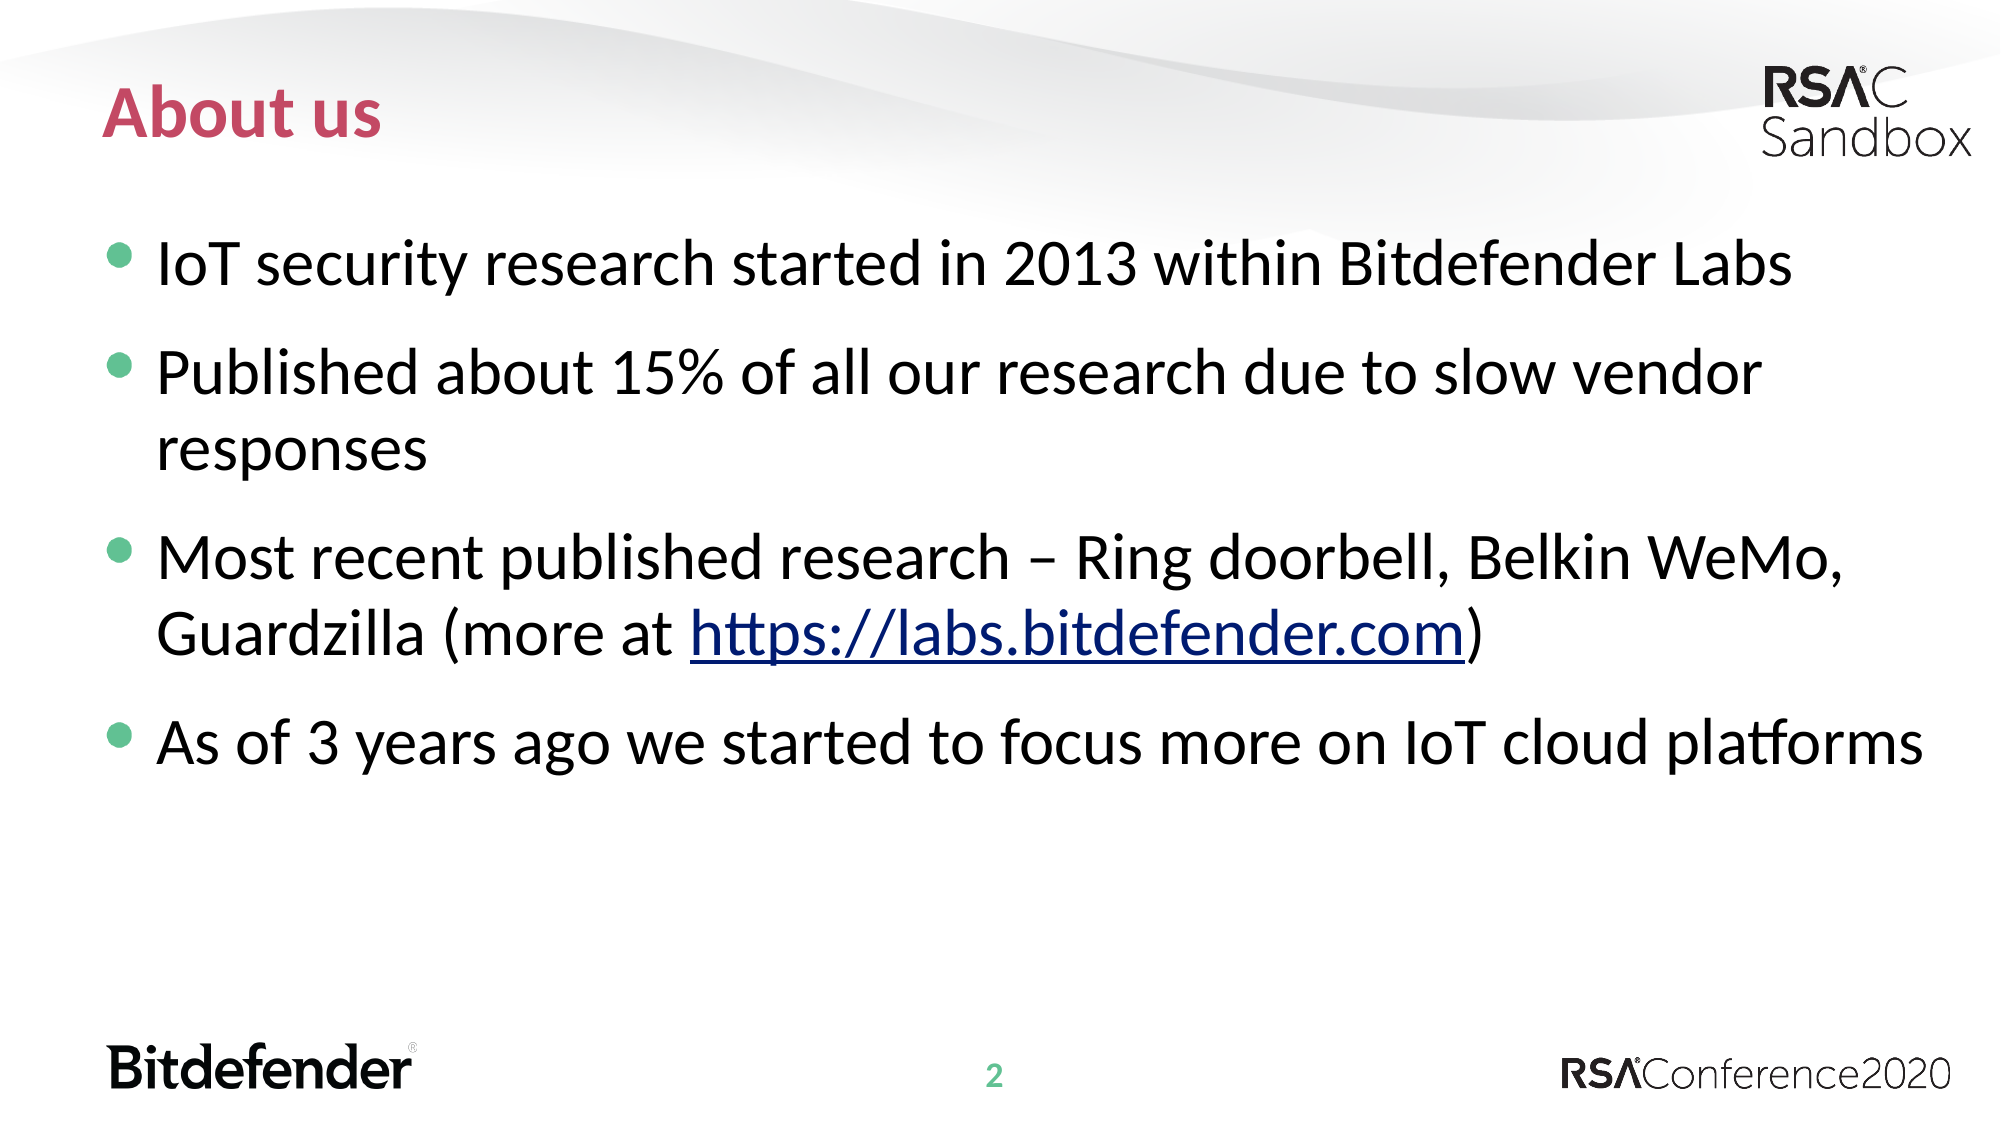

# About us
IoT security research started in 2013 within Bitdefender Labs
Published about 15% of all our research due to slow vendor responses
Most recent published research – Ring doorbell, Belkin WeMo, Guardzilla (more at https://labs.bitdefender.com)
As of 3 years ago we started to focus more on IoT cloud platforms
2